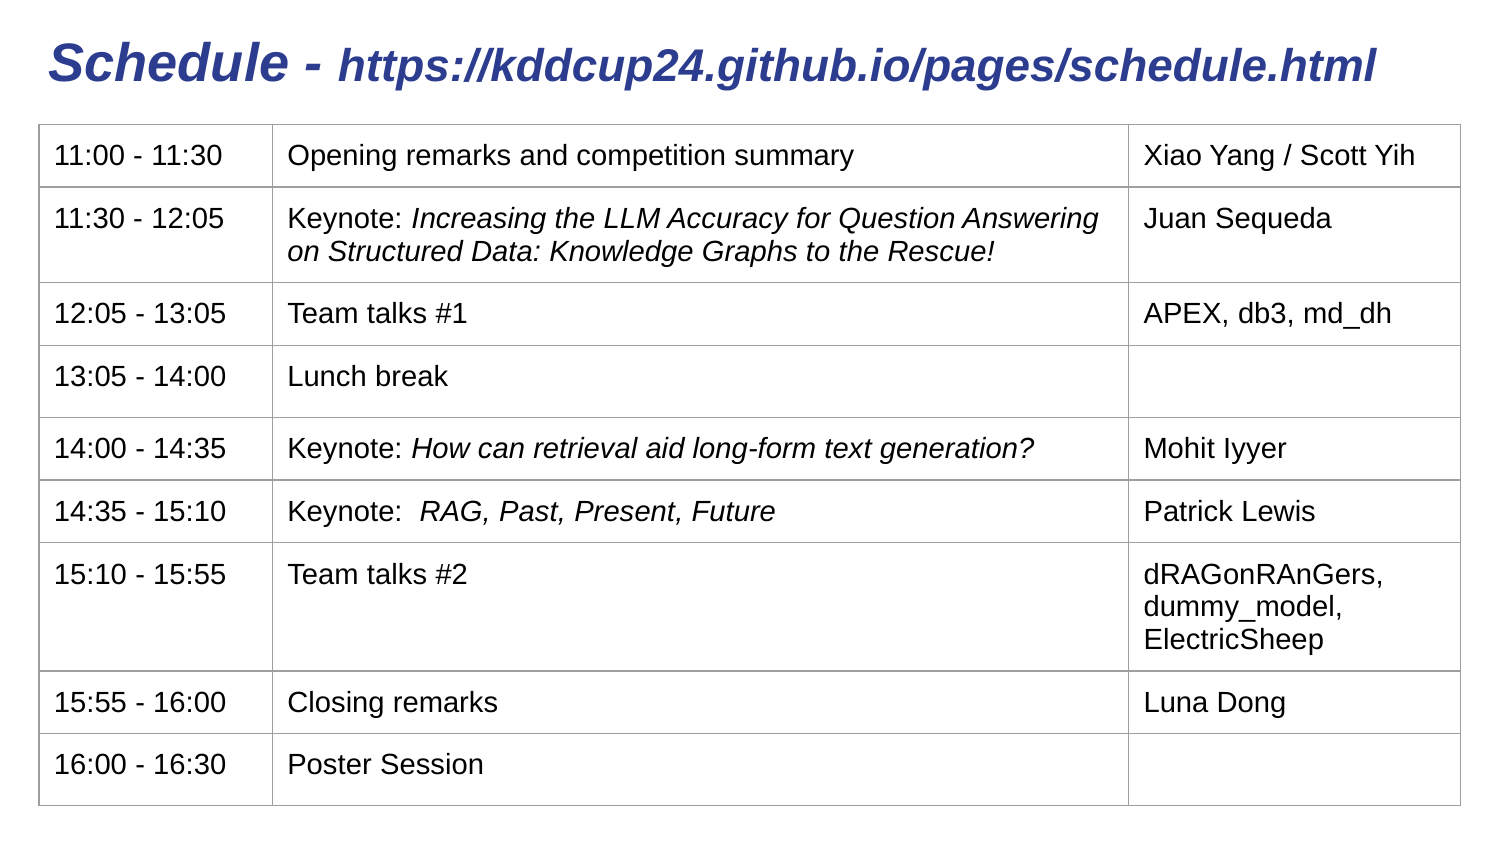

# Schedule - https://kddcup24.github.io/pages/schedule.html
| 11:00 - 11:30 | Opening remarks and competition summary | Xiao Yang / Scott Yih |
| --- | --- | --- |
| 11:30 - 12:05 | Keynote: Increasing the LLM Accuracy for Question Answering on Structured Data: Knowledge Graphs to the Rescue! | Juan Sequeda |
| 12:05 - 13:05 | Team talks #1 | APEX, db3, md\_dh |
| 13:05 - 14:00 | Lunch break |  |
| 14:00 - 14:35 | Keynote: How can retrieval aid long-form text generation? | Mohit Iyyer |
| 14:35 - 15:10 | Keynote: RAG, Past, Present, Future | Patrick Lewis |
| 15:10 - 15:55 | Team talks #2 | dRAGonRAnGers, dummy\_model, ElectricSheep |
| 15:55 - 16:00 | Closing remarks | Luna Dong |
| 16:00 - 16:30 | Poster Session |  |